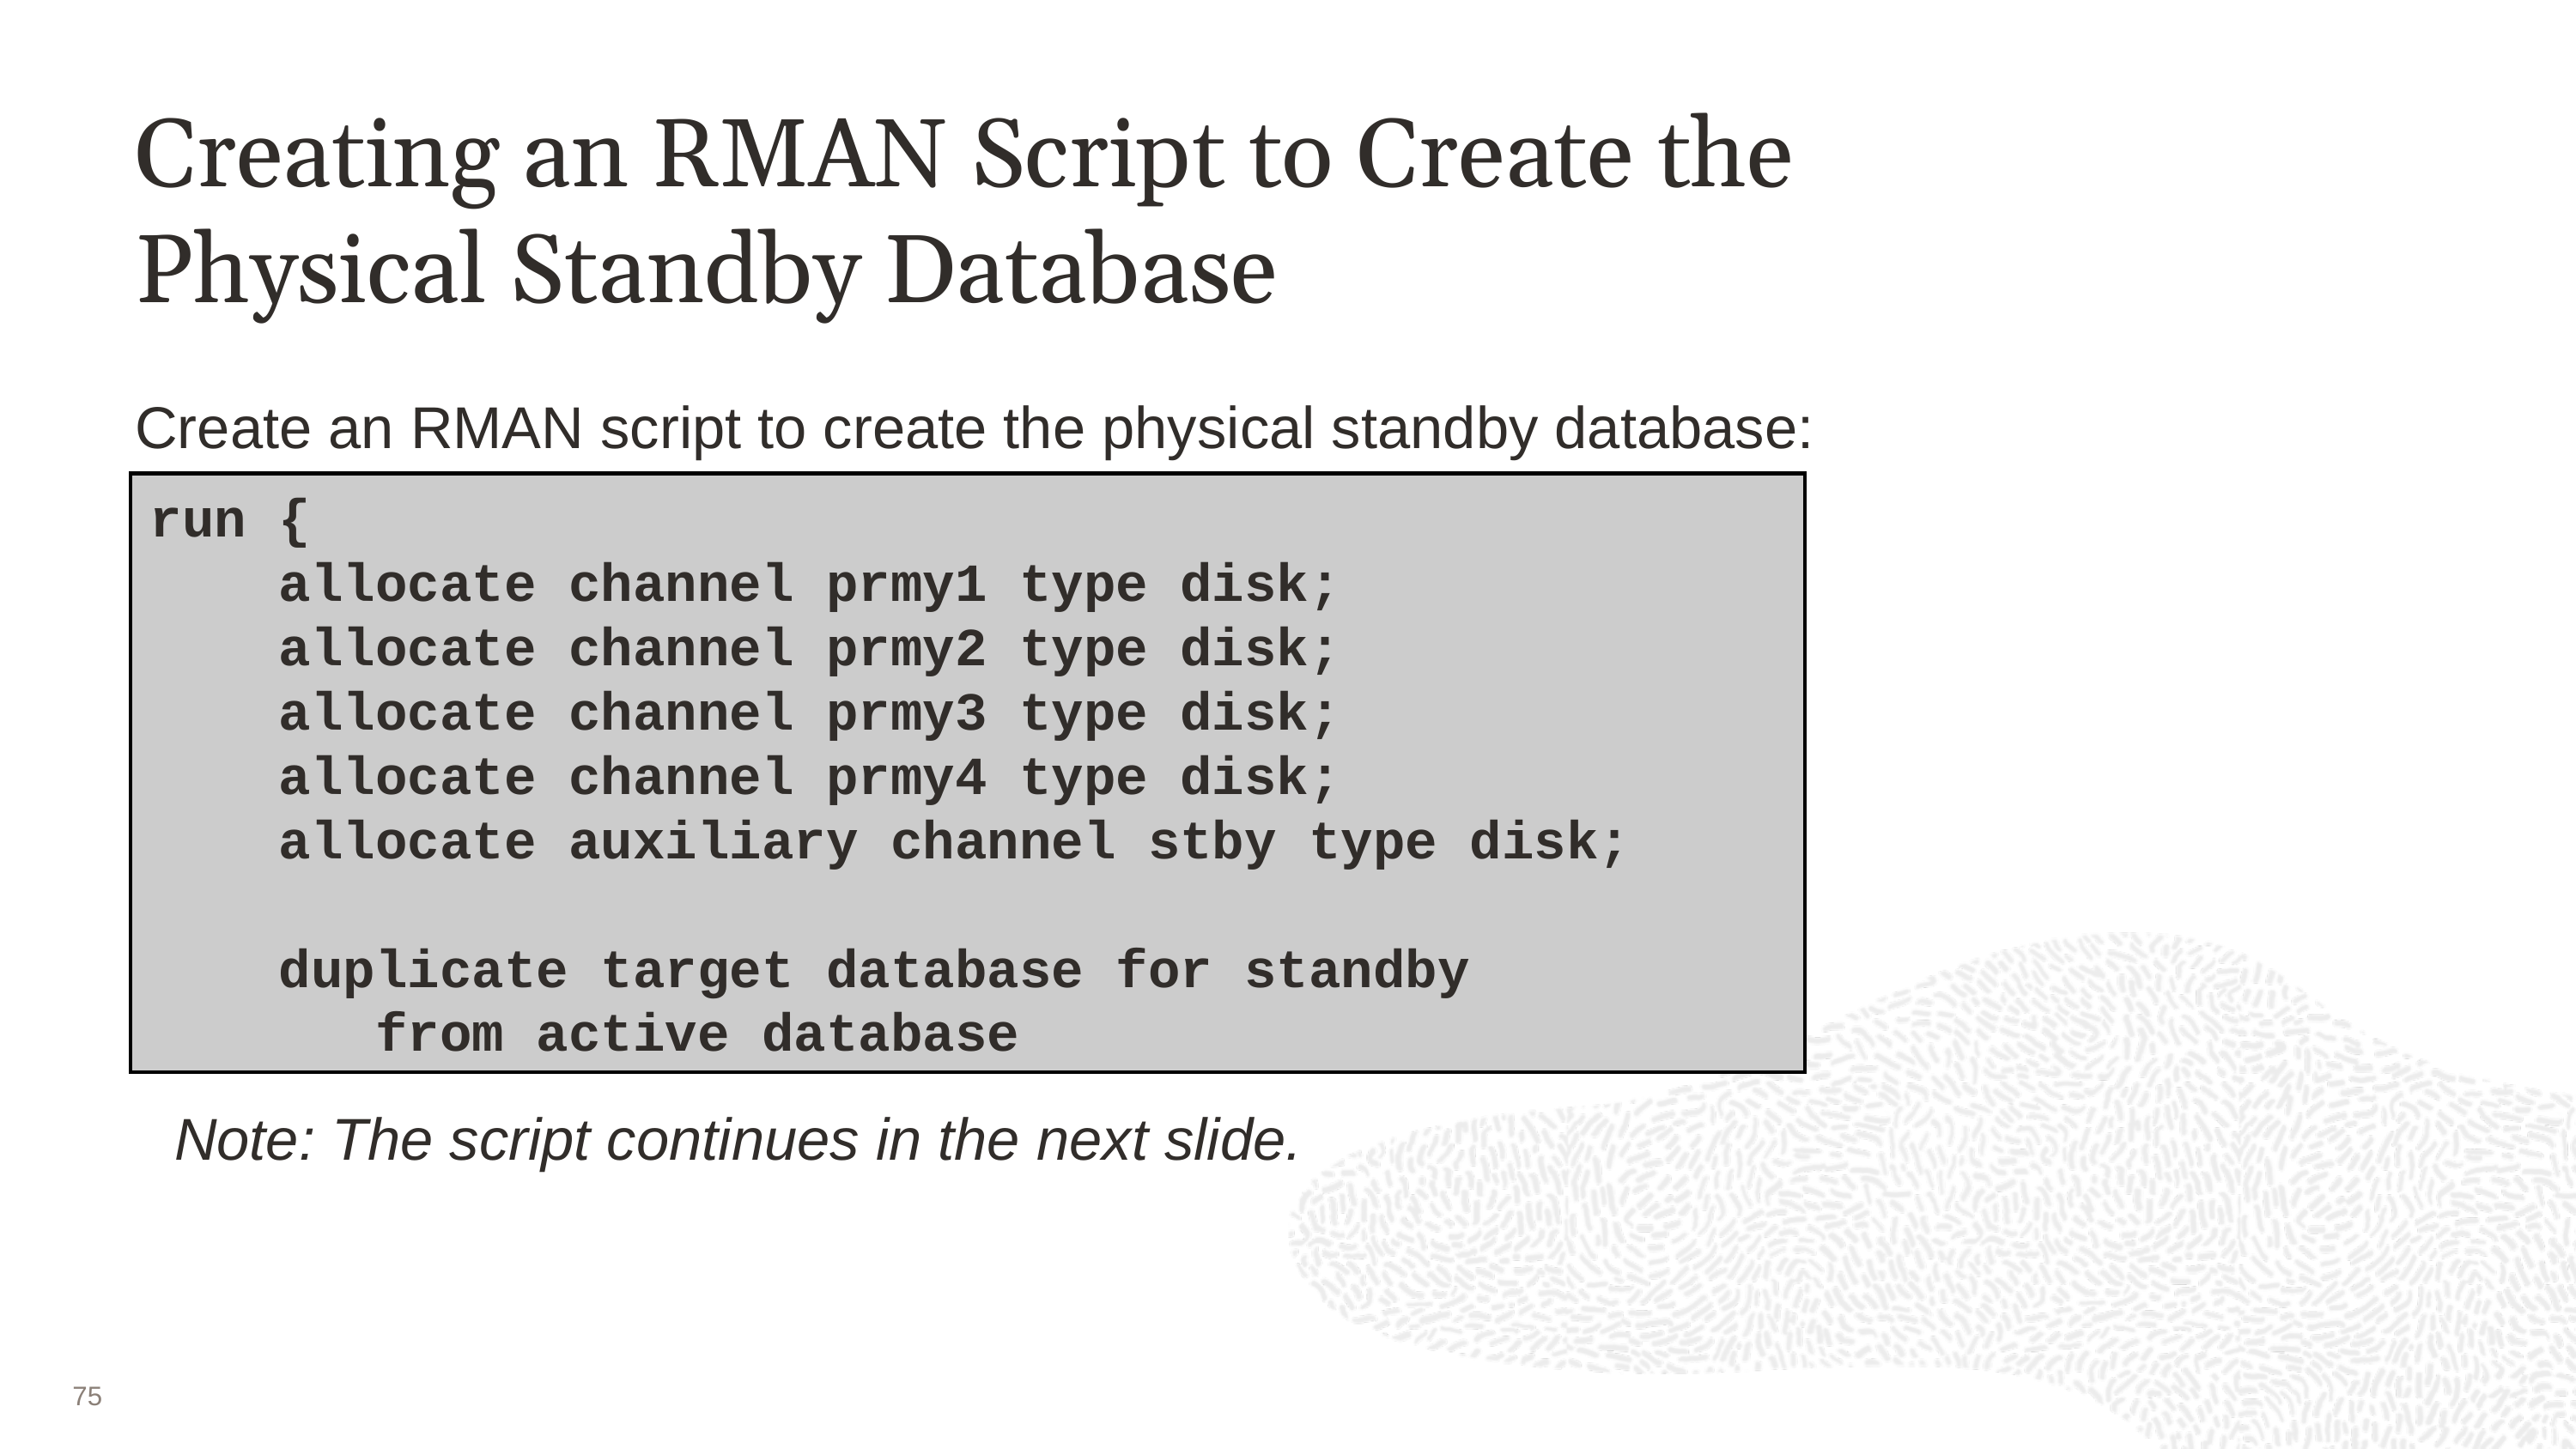

# Creating an RMAN Script to Create the Physical Standby Database
Create an RMAN script to create the physical standby database:
run {
    allocate channel prmy1 type disk;
    allocate channel prmy2 type disk;
    allocate channel prmy3 type disk;
    allocate channel prmy4 type disk;
    allocate auxiliary channel stby type disk;

    duplicate target database for standby
       from active database
Note: The script continues in the next slide.